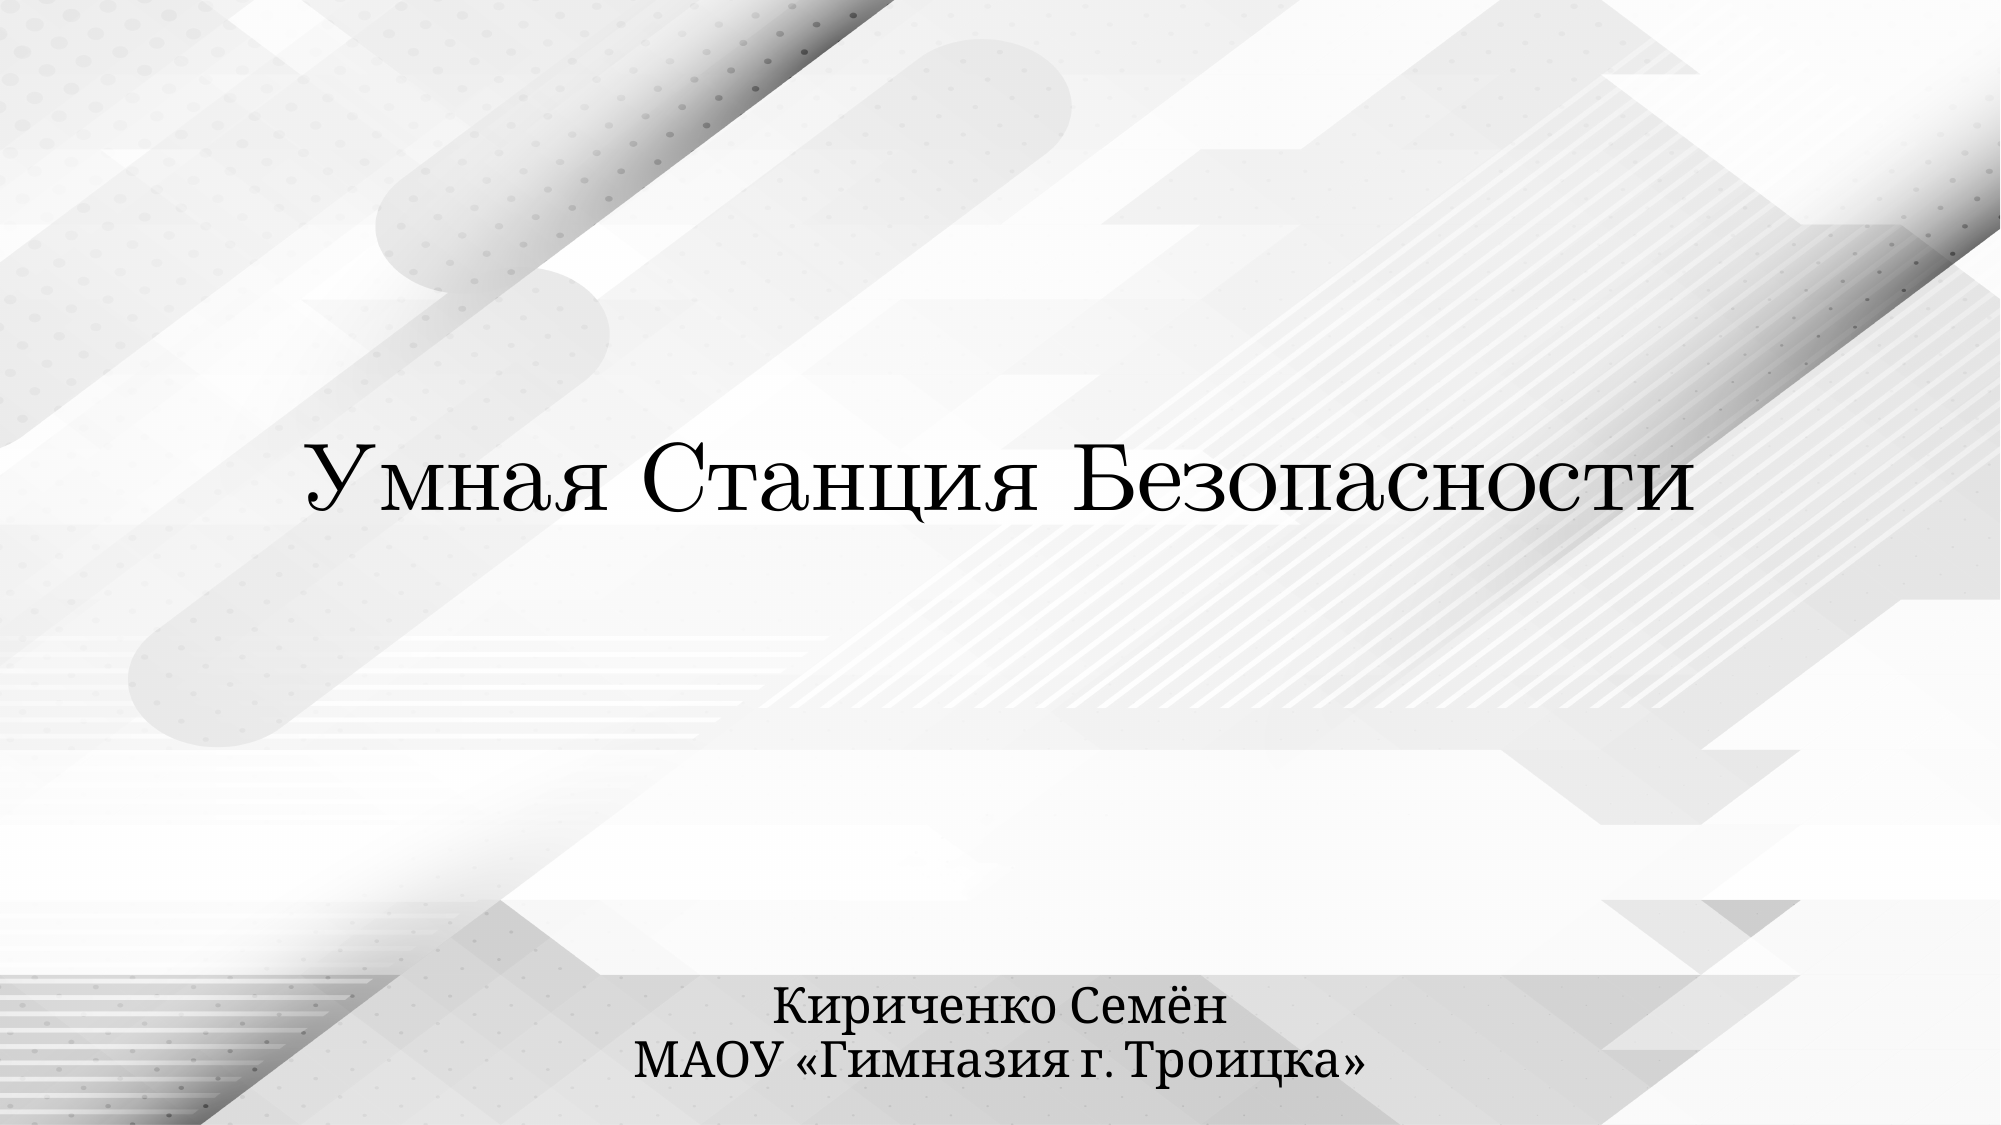

# Умная Станция Безопасности
Кириченко Семён
МАОУ «Гимназия г. Троицка»